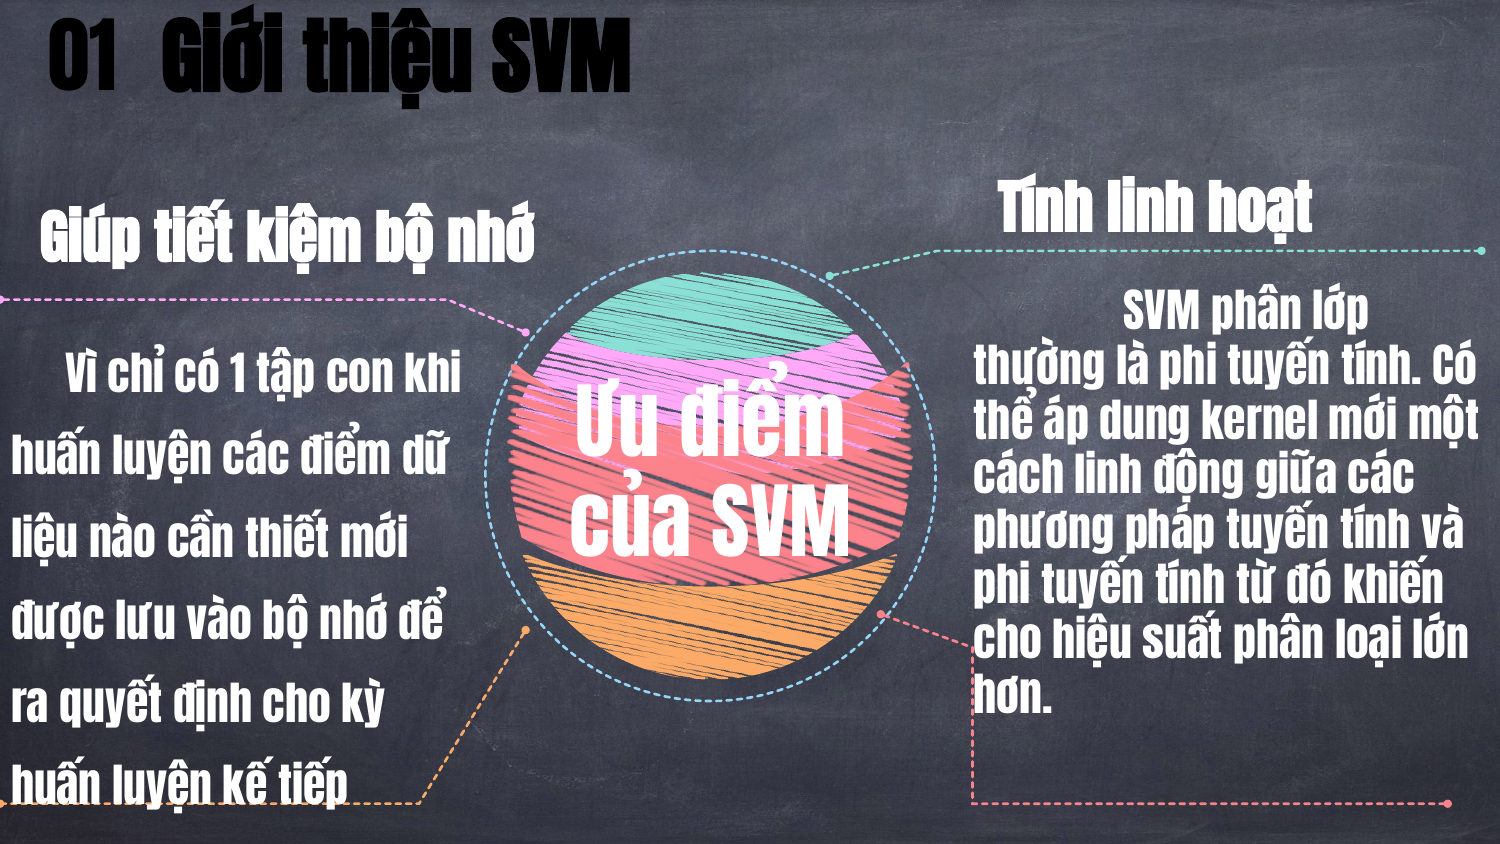

Giới thiệu SVM
01
Tính linh hoạt
Giúp tiết kiệm bộ nhớ

Ưu điểm của SVM

	SVM phân lớp thường là phi tuyến tính. Có thể áp dung kernel mới một cách linh động giữa các phương pháp tuyến tính và phi tuyến tính từ đó khiến cho hiệu suất phân loại lớn hơn.

     Vì chỉ có 1 tập con khi huấn luyện các điểm dữ liệu nào cần thiết mới được lưu vào bộ nhớ để ra quyết định cho kỳ huấn luyện kế tiếp